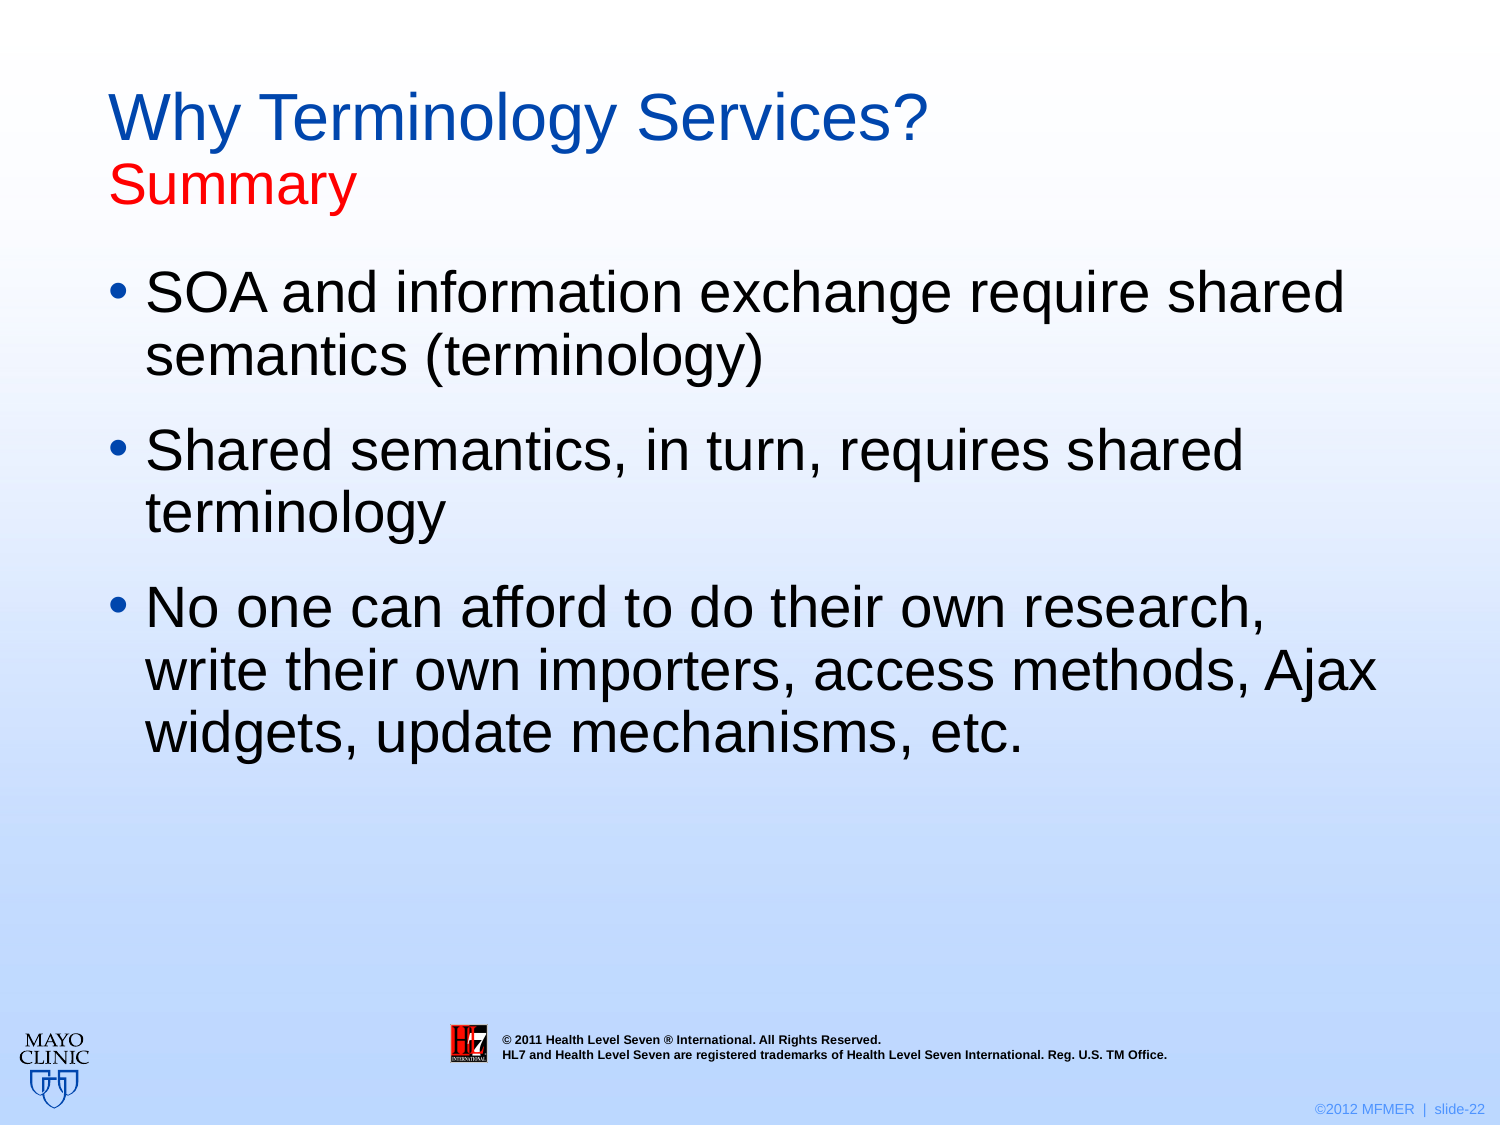

# Why Terminology Services? Summary
SOA and information exchange require shared semantics (terminology)
Shared semantics, in turn, requires shared terminology
No one can afford to do their own research, write their own importers, access methods, Ajax widgets, update mechanisms, etc.